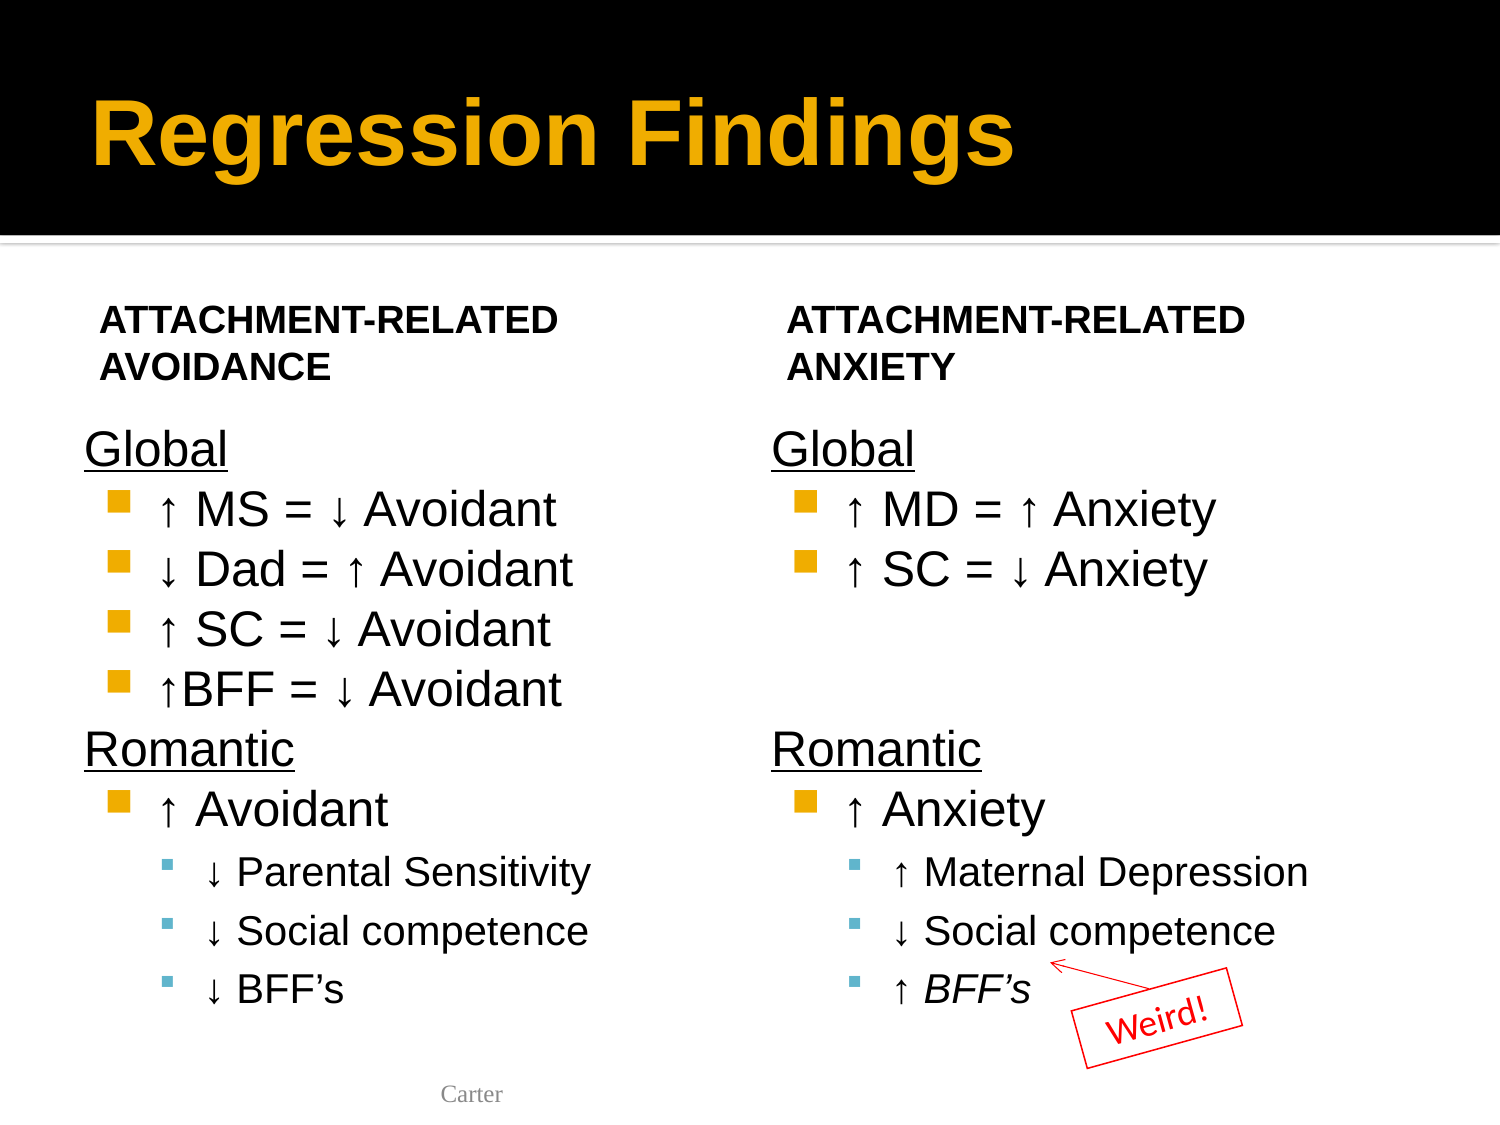

# Regression Findings
Attachment-Related Avoidance
Attachment-Related Anxiety
Global
↑ MS = ↓ Avoidant
↓ Dad = ↑ Avoidant
↑ SC = ↓ Avoidant
↑BFF = ↓ Avoidant
Romantic
↑ Avoidant
↓ Parental Sensitivity
↓ Social competence
↓ BFF’s
Global
↑ MD = ↑ Anxiety
↑ SC = ↓ Anxiety

Romantic
↑ Anxiety
↑ Maternal Depression
↓ Social competence
↑ BFF’s
Weird!
Carter